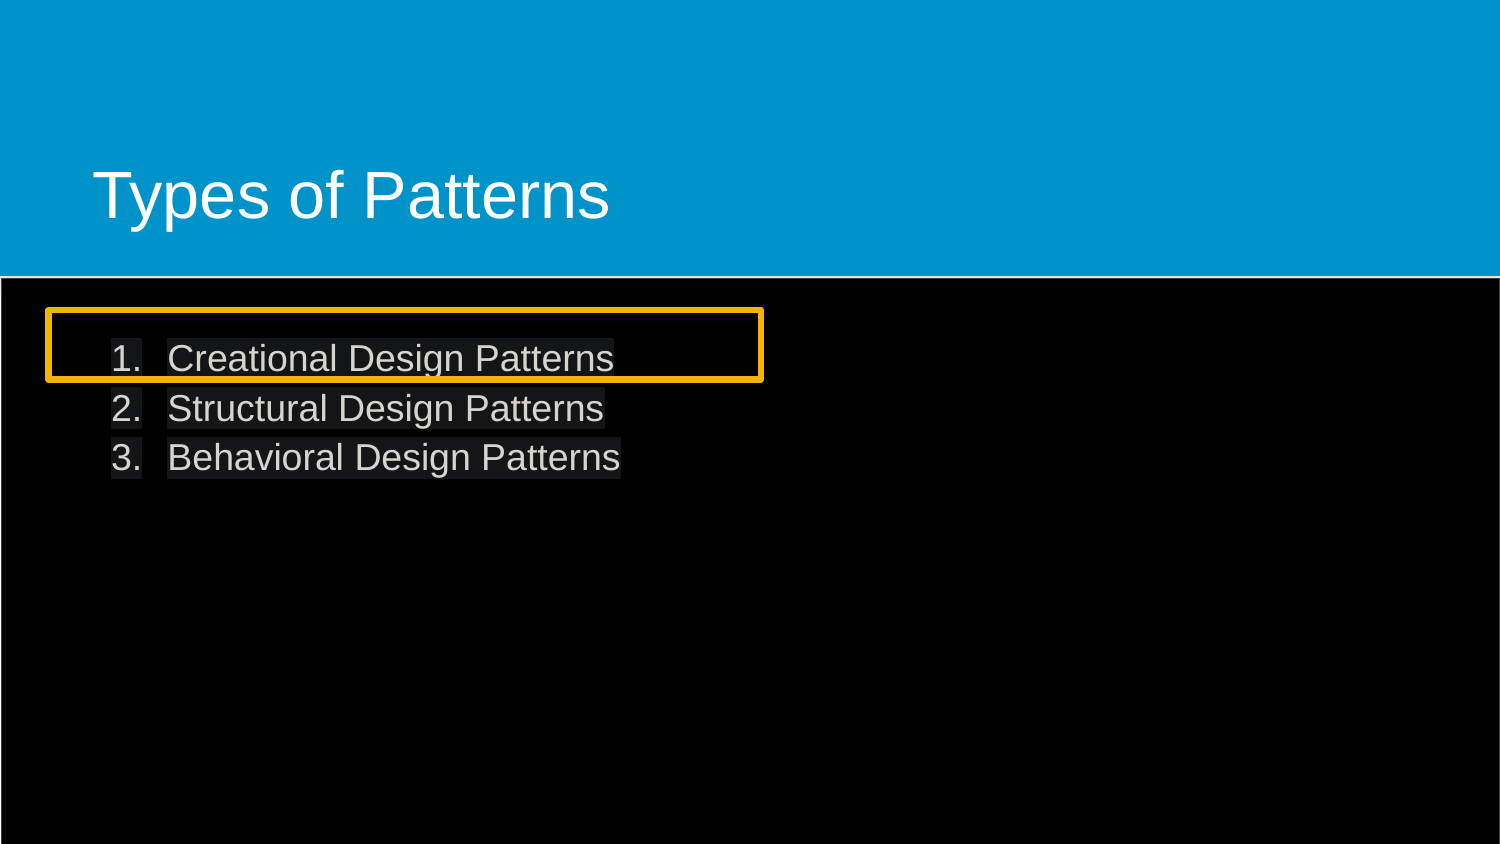

# Types of Patterns

Creational Design Patterns
Structural Design Patterns
Behavioral Design Patterns